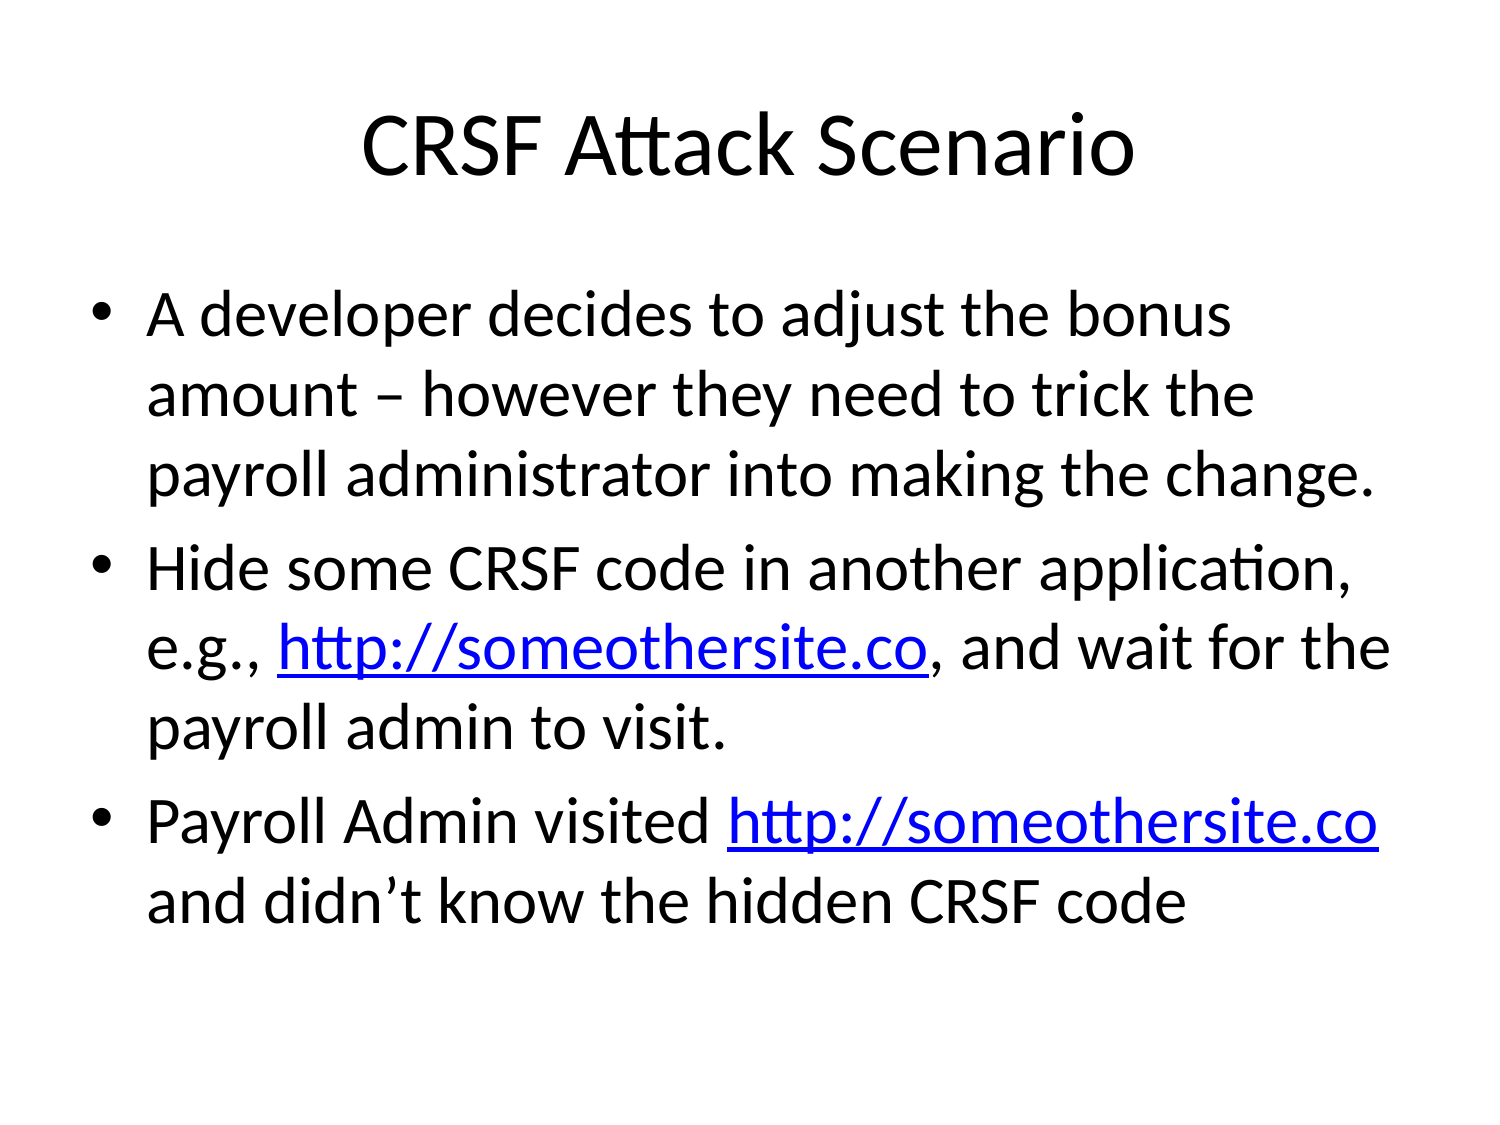

# CRSF Attack Scenario
A developer decides to adjust the bonus amount – however they need to trick the payroll administrator into making the change.
Hide some CRSF code in another application, e.g., http://someothersite.co, and wait for the payroll admin to visit.
Payroll Admin visited http://someothersite.co and didn’t know the hidden CRSF code